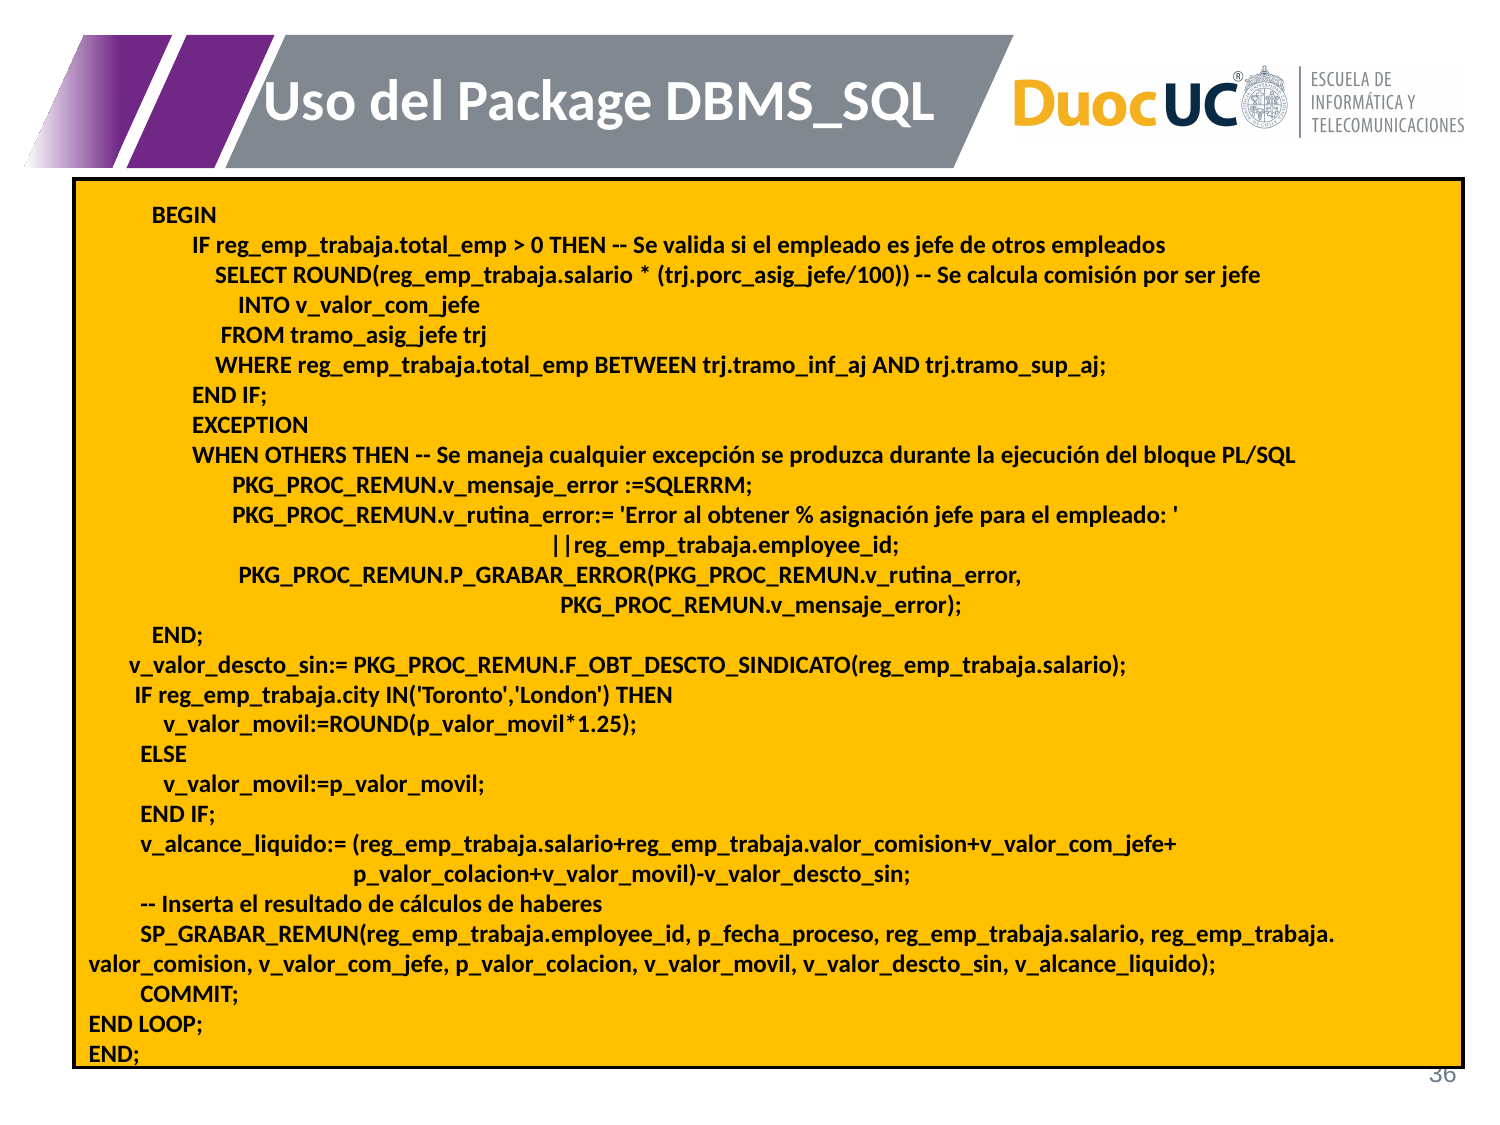

# Uso del Package DBMS_SQL

           BEGIN
                  IF reg_emp_trabaja.total_emp > 0 THEN -- Se valida si el empleado es jefe de otros empleados
                      SELECT ROUND(reg_emp_trabaja.salario * (trj.porc_asig_jefe/100)) -- Se calcula comisión por ser jefe
                          INTO v_valor_com_jefe
                       FROM tramo_asig_jefe trj
                      WHERE reg_emp_trabaja.total_emp BETWEEN trj.tramo_inf_aj AND trj.tramo_sup_aj;
                  END IF;
                  EXCEPTION
                  WHEN OTHERS THEN -- Se maneja cualquier excepción se produzca durante la ejecución del bloque PL/SQL
                         PKG_PROC_REMUN.v_mensaje_error :=SQLERRM;
                         PKG_PROC_REMUN.v_rutina_error:= 'Error al obtener % asignación jefe para el empleado: '    					  ||reg_emp_trabaja.employee_id;
 	PKG_PROC_REMUN.P_GRABAR_ERROR(PKG_PROC_REMUN.v_rutina_error,            		      			                              PKG_PROC_REMUN.v_mensaje_error);
           END;
       v_valor_descto_sin:= PKG_PROC_REMUN.F_OBT_DESCTO_SINDICATO(reg_emp_trabaja.salario);
        IF reg_emp_trabaja.city IN('Toronto','London') THEN
             v_valor_movil:=ROUND(p_valor_movil*1.25);
         ELSE
             v_valor_movil:=p_valor_movil;
         END IF;
         v_alcance_liquido:= (reg_emp_trabaja.salario+reg_emp_trabaja.valor_comision+v_valor_com_jefe+
                                              p_valor_colacion+v_valor_movil)-v_valor_descto_sin;
         -- Inserta el resultado de cálculos de haberes
         SP_GRABAR_REMUN(reg_emp_trabaja.employee_id, p_fecha_proceso, reg_emp_trabaja.salario, reg_emp_trabaja.              	valor_comision, v_valor_com_jefe, p_valor_colacion, v_valor_movil, v_valor_descto_sin, v_alcance_liquido);
         COMMIT;
END LOOP;
END;